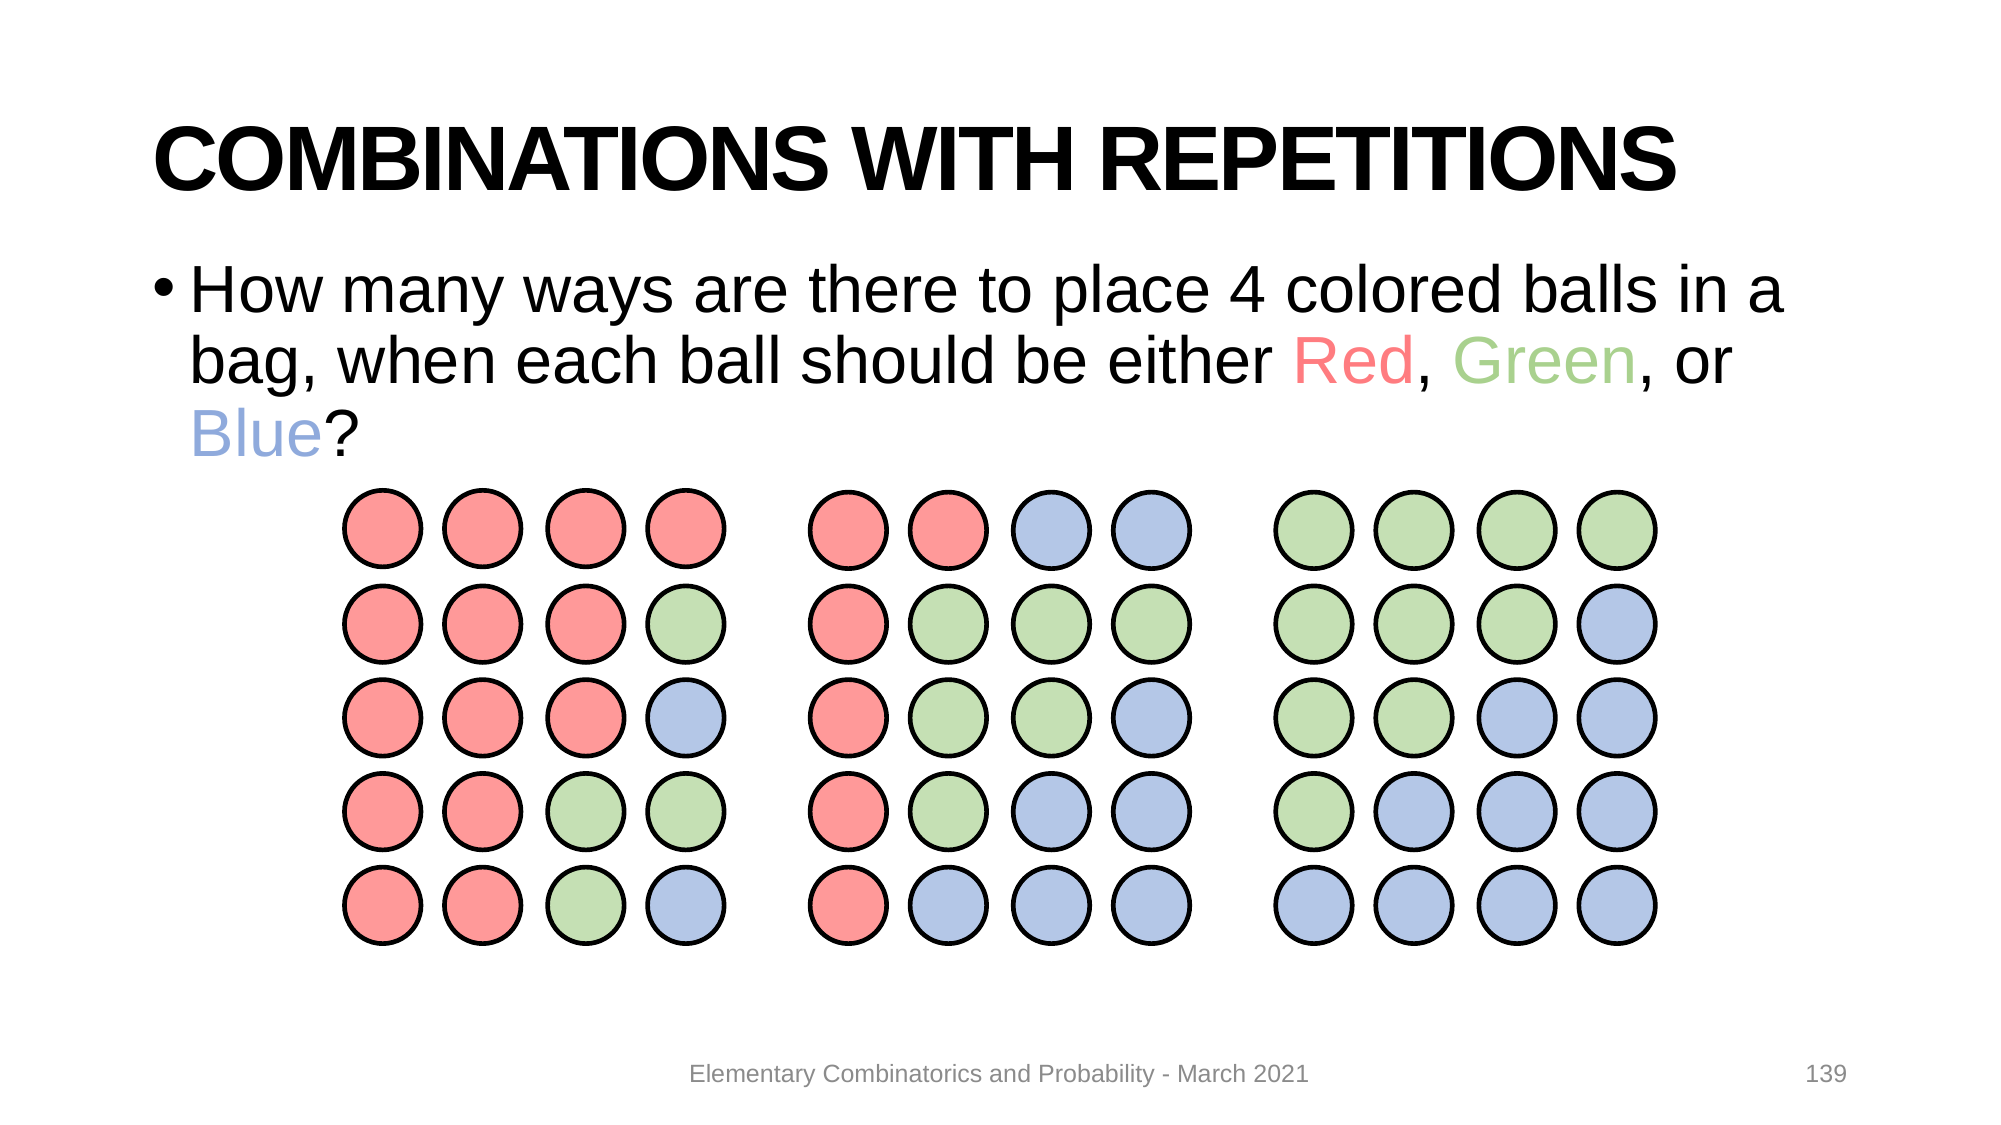

# Combinations with repetitions
How many ways are there to place 4 colored balls in a bag, when each ball should be either Red, Green, or Blue?

Elementary Combinatorics and Probability - March 2021
139